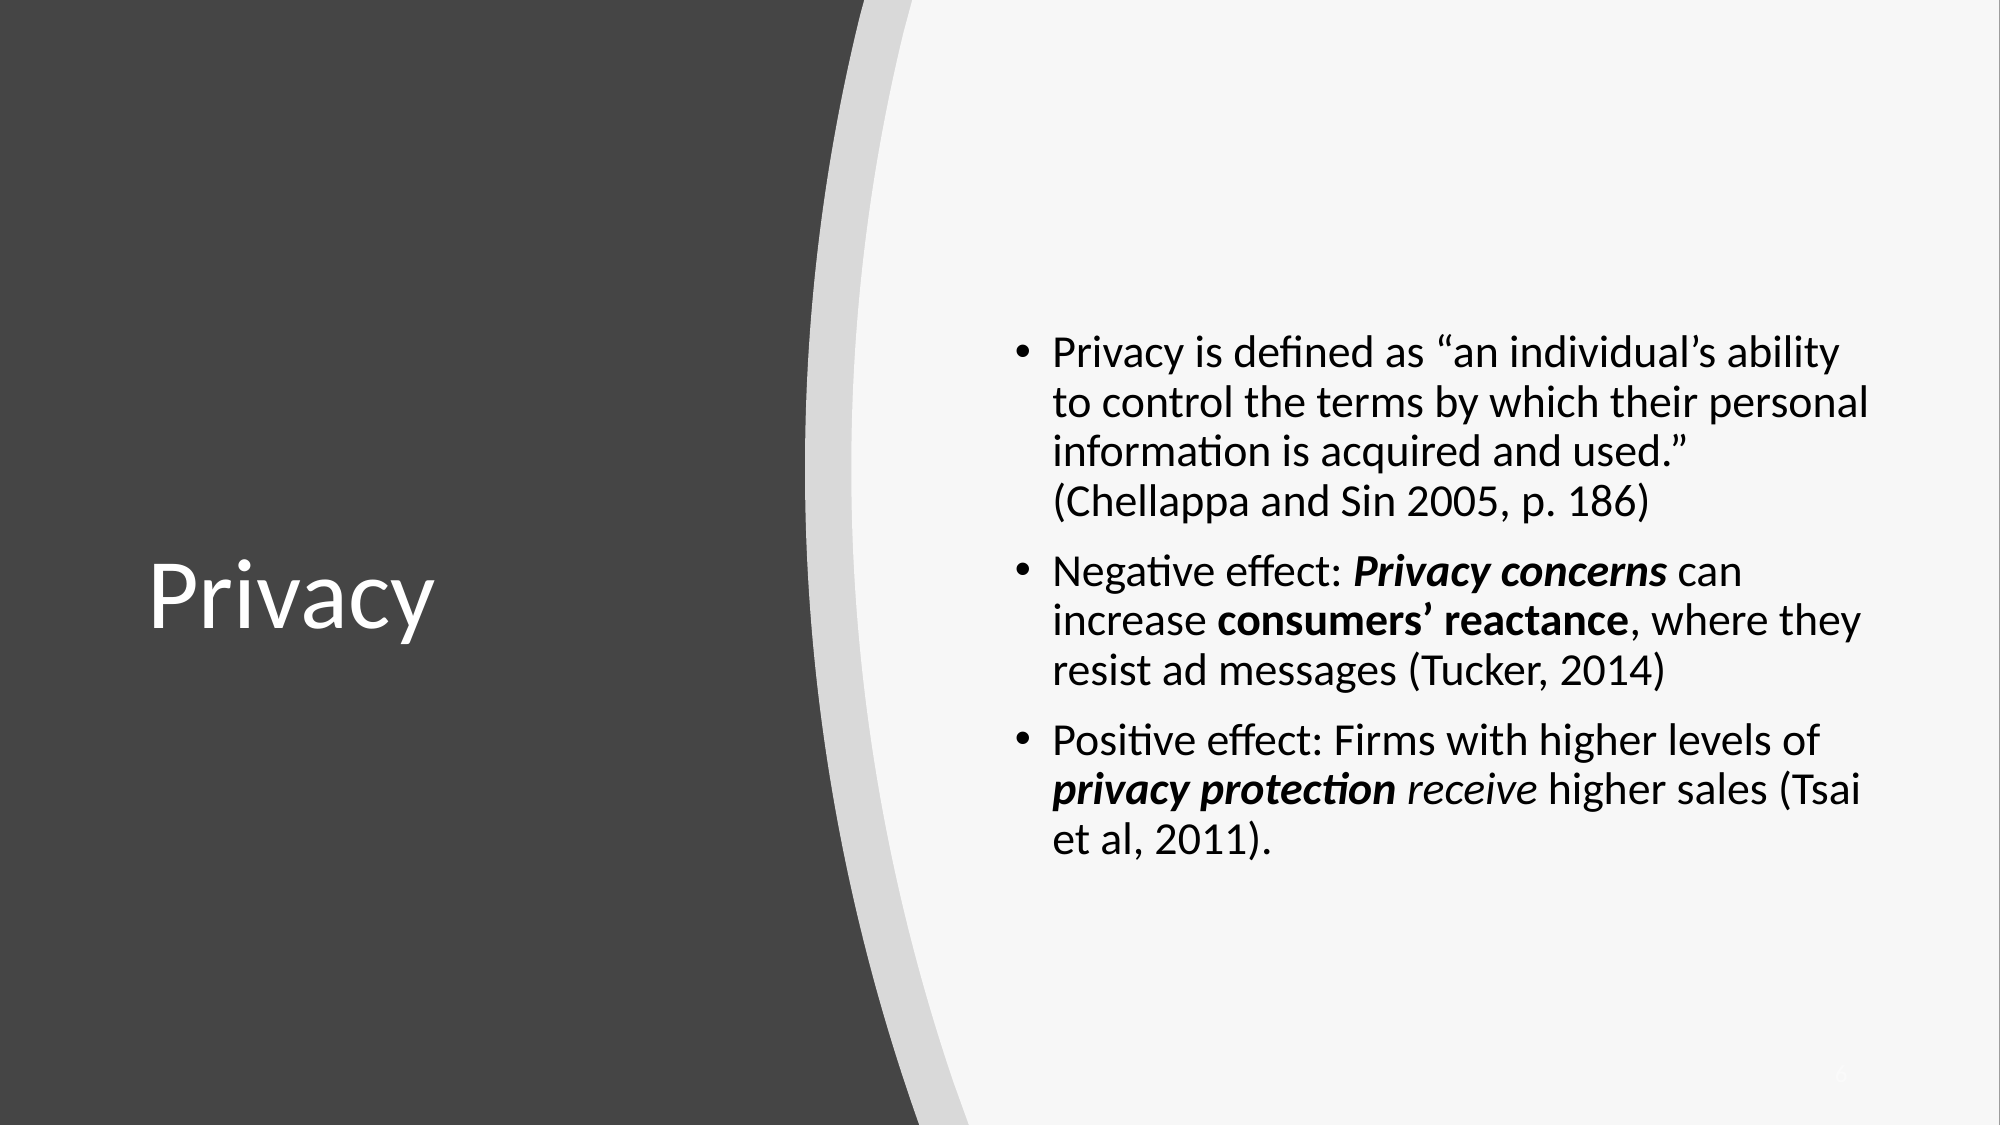

Privacy is defined as “an individual’s ability to control the terms by which their personal information is acquired and used.” (Chellappa and Sin 2005, p. 186)
Negative effect: Privacy concerns can increase consumers’ reactance, where they resist ad messages (Tucker, 2014)
Positive effect: Firms with higher levels of privacy protection receive higher sales (Tsai et al, 2011).
# Privacy
6